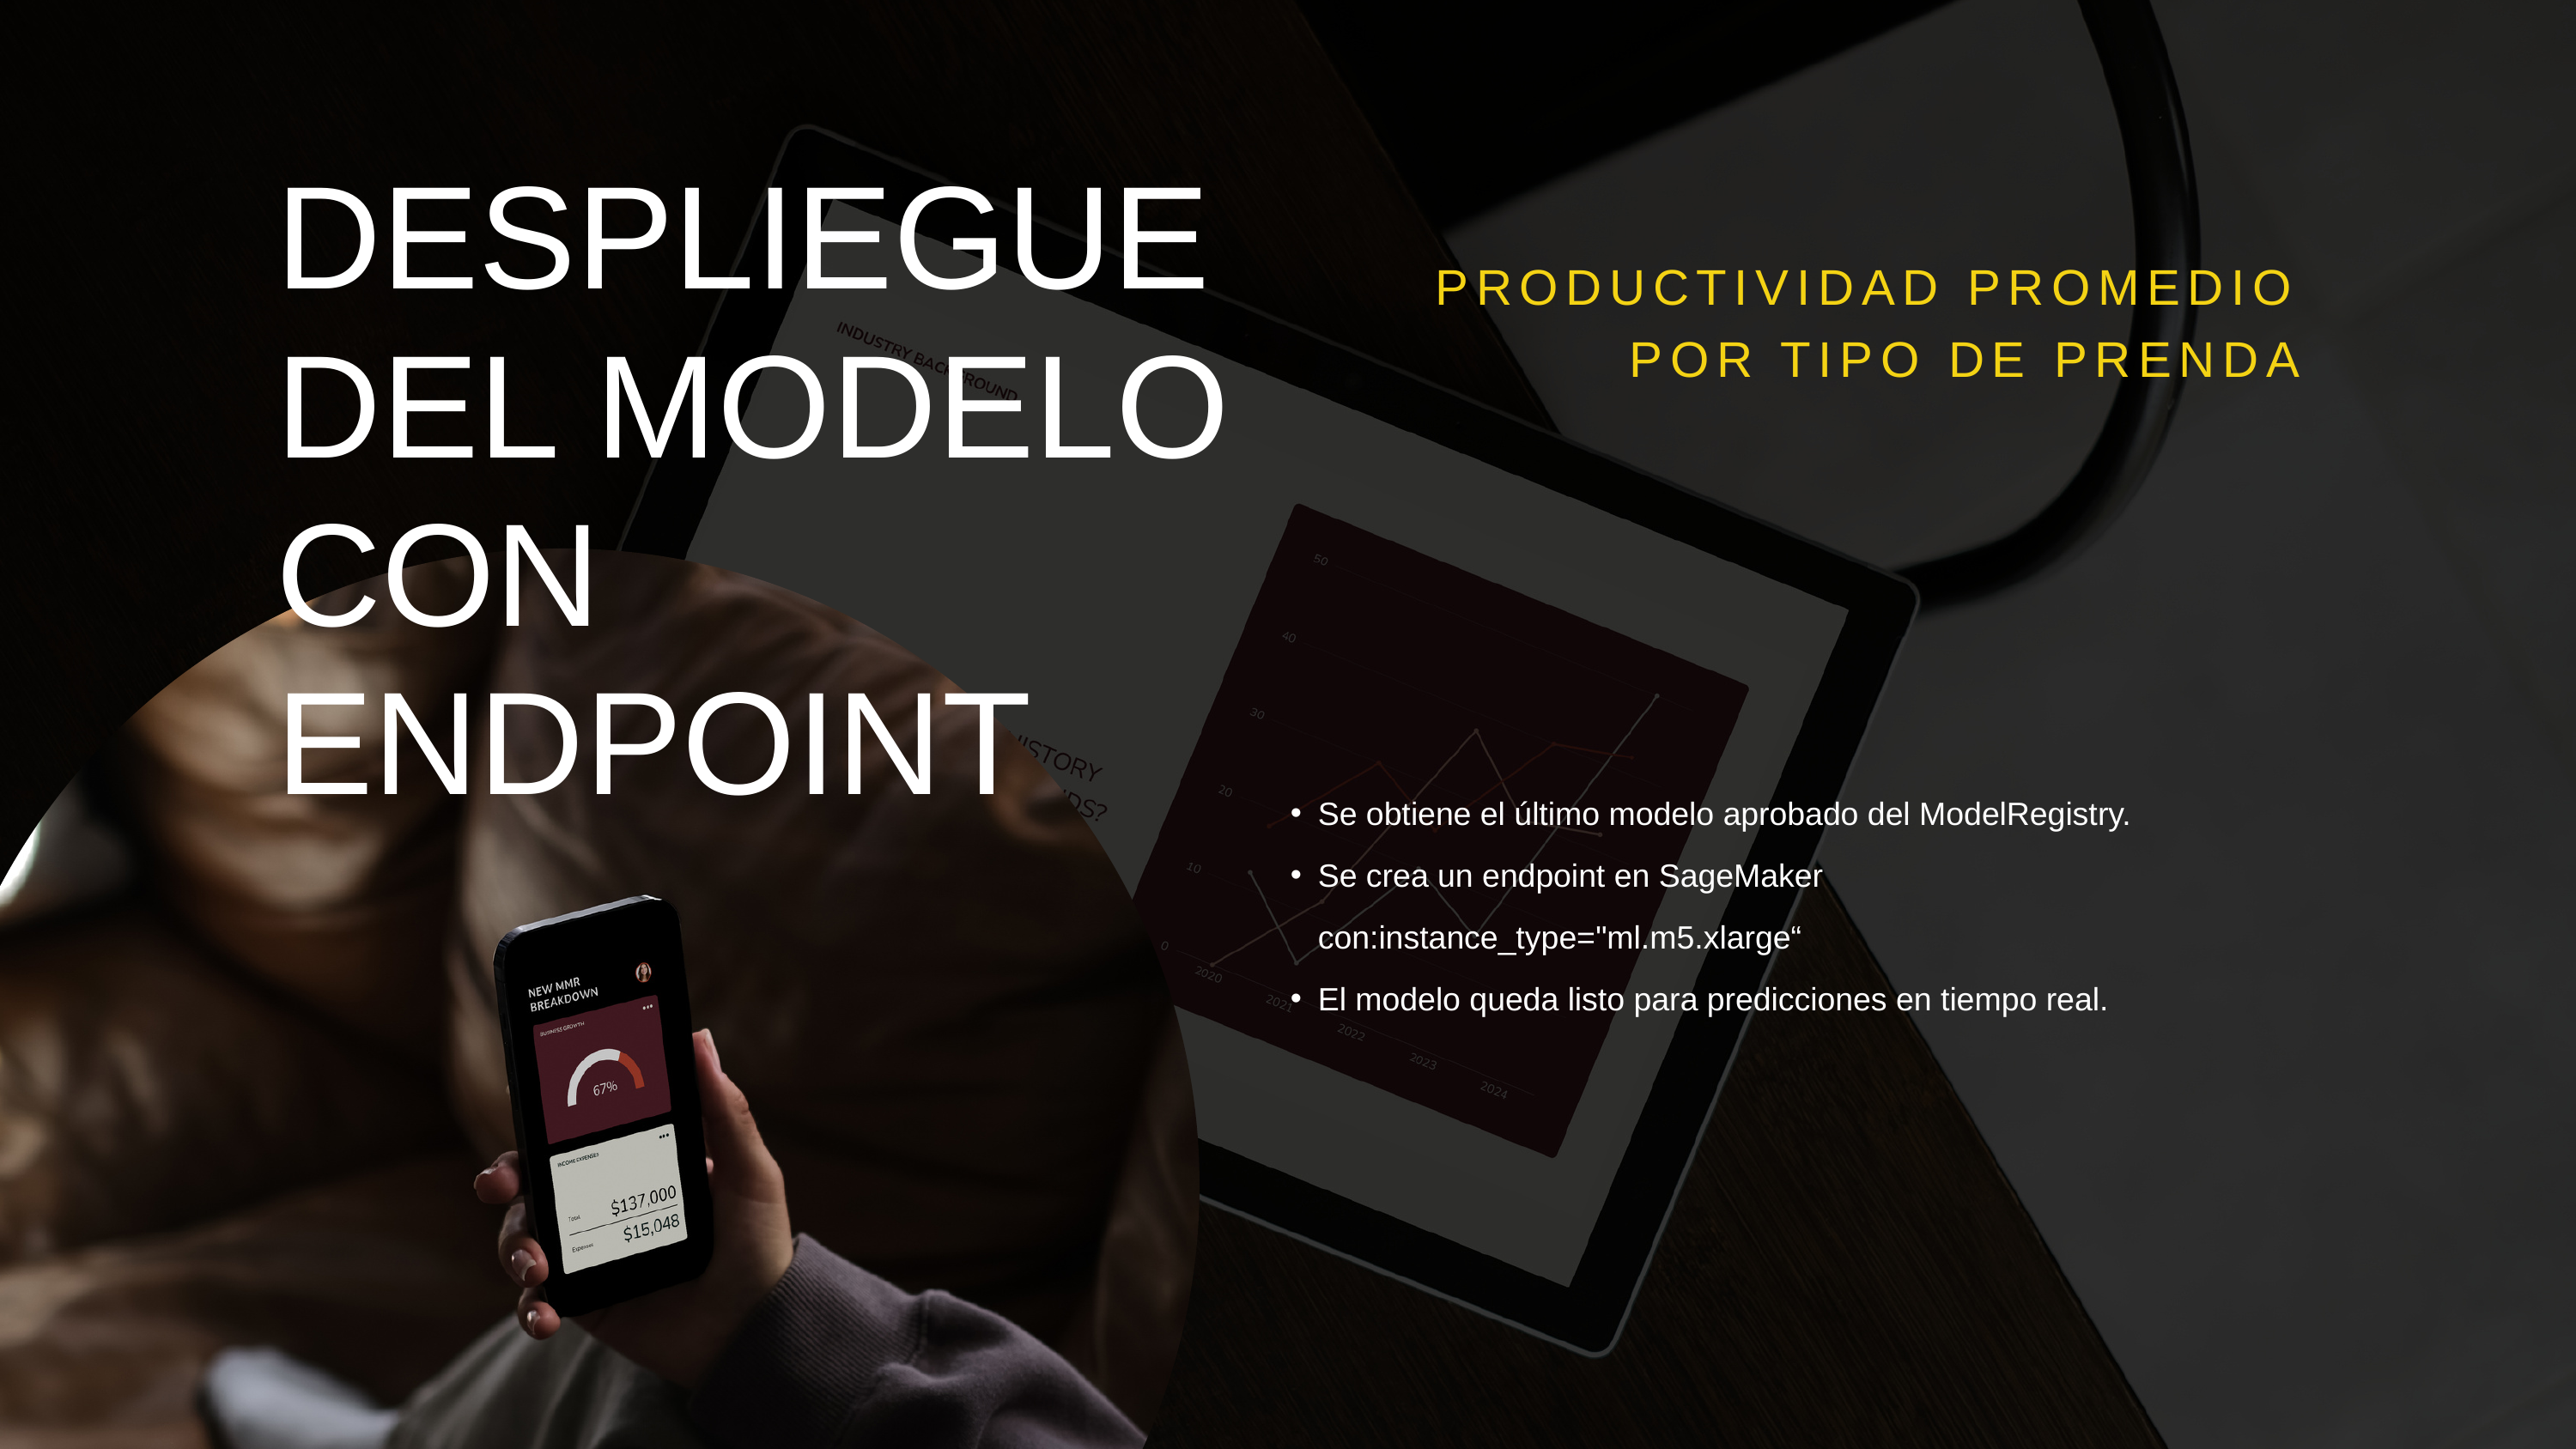

DESPLIEGUE DEL MODELO CON ENDPOINT
PRODUCTIVIDAD PROMEDIO POR TIPO DE PRENDA

Se obtiene el último modelo aprobado del ModelRegistry.
Se crea un endpoint en SageMaker con:instance_type="ml.m5.xlarge“
El modelo queda listo para predicciones en tiempo real.